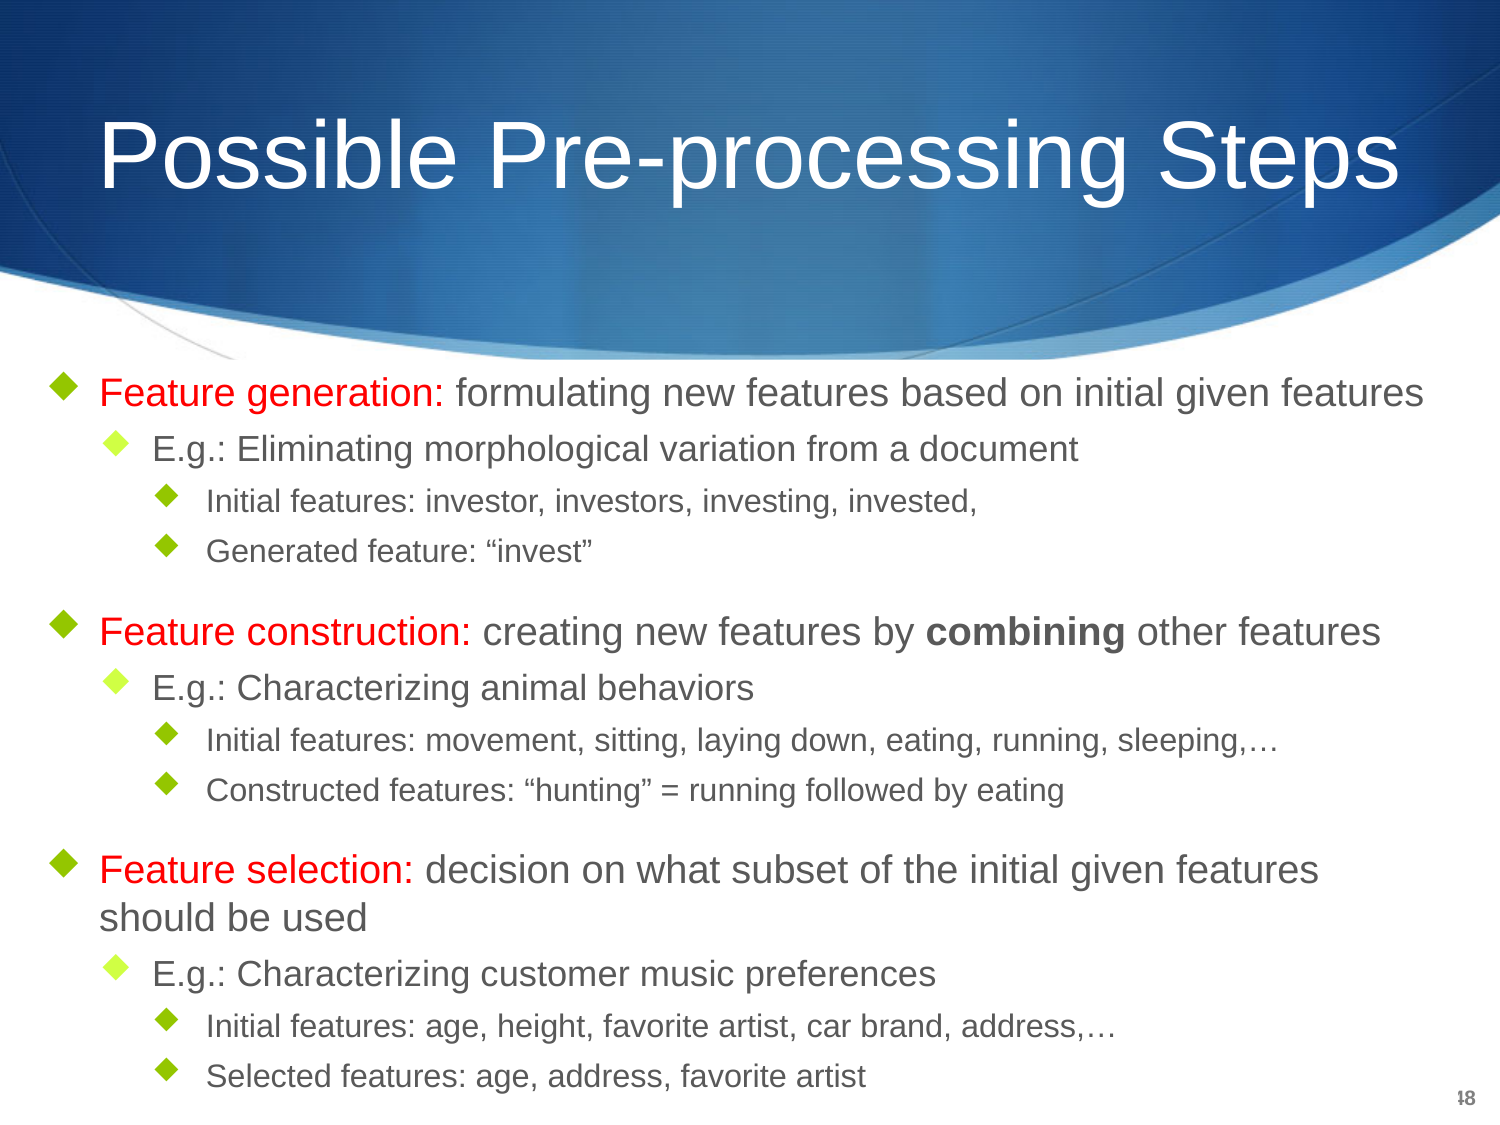

# Possible Pre-processing Steps
Feature generation: formulating new features based on initial given features
E.g.: Eliminating morphological variation from a document
Initial features: investor, investors, investing, invested,
Generated feature: “invest”
Feature construction: creating new features by combining other features
E.g.: Characterizing animal behaviors
Initial features: movement, sitting, laying down, eating, running, sleeping,…
Constructed features: “hunting” = running followed by eating
Feature selection: decision on what subset of the initial given features should be used
E.g.: Characterizing customer music preferences
Initial features: age, height, favorite artist, car brand, address,…
Selected features: age, address, favorite artist
48